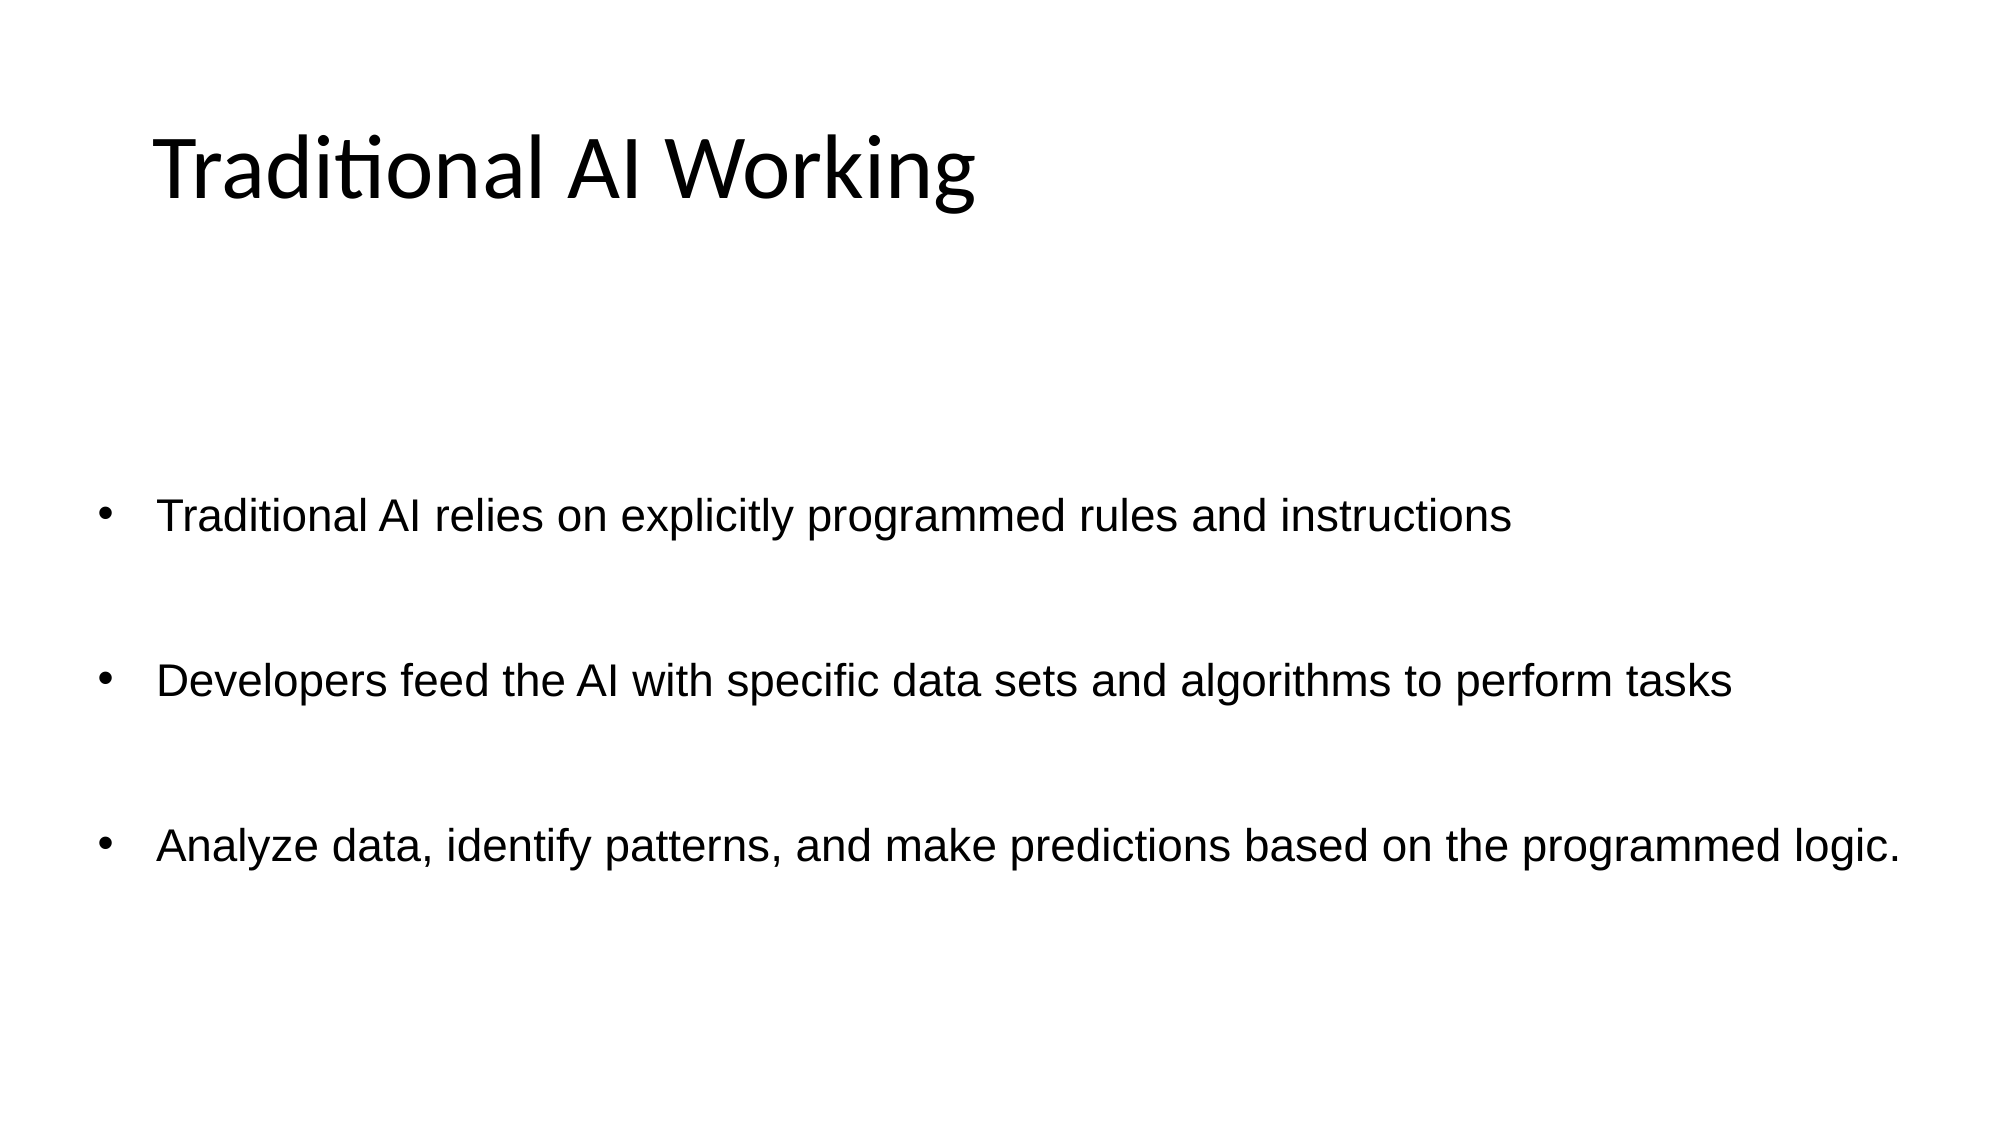

# Traditional AI Working
Traditional AI relies on explicitly programmed rules and instructions
Developers feed the AI with specific data sets and algorithms to perform tasks
Analyze data, identify patterns, and make predictions based on the programmed logic.